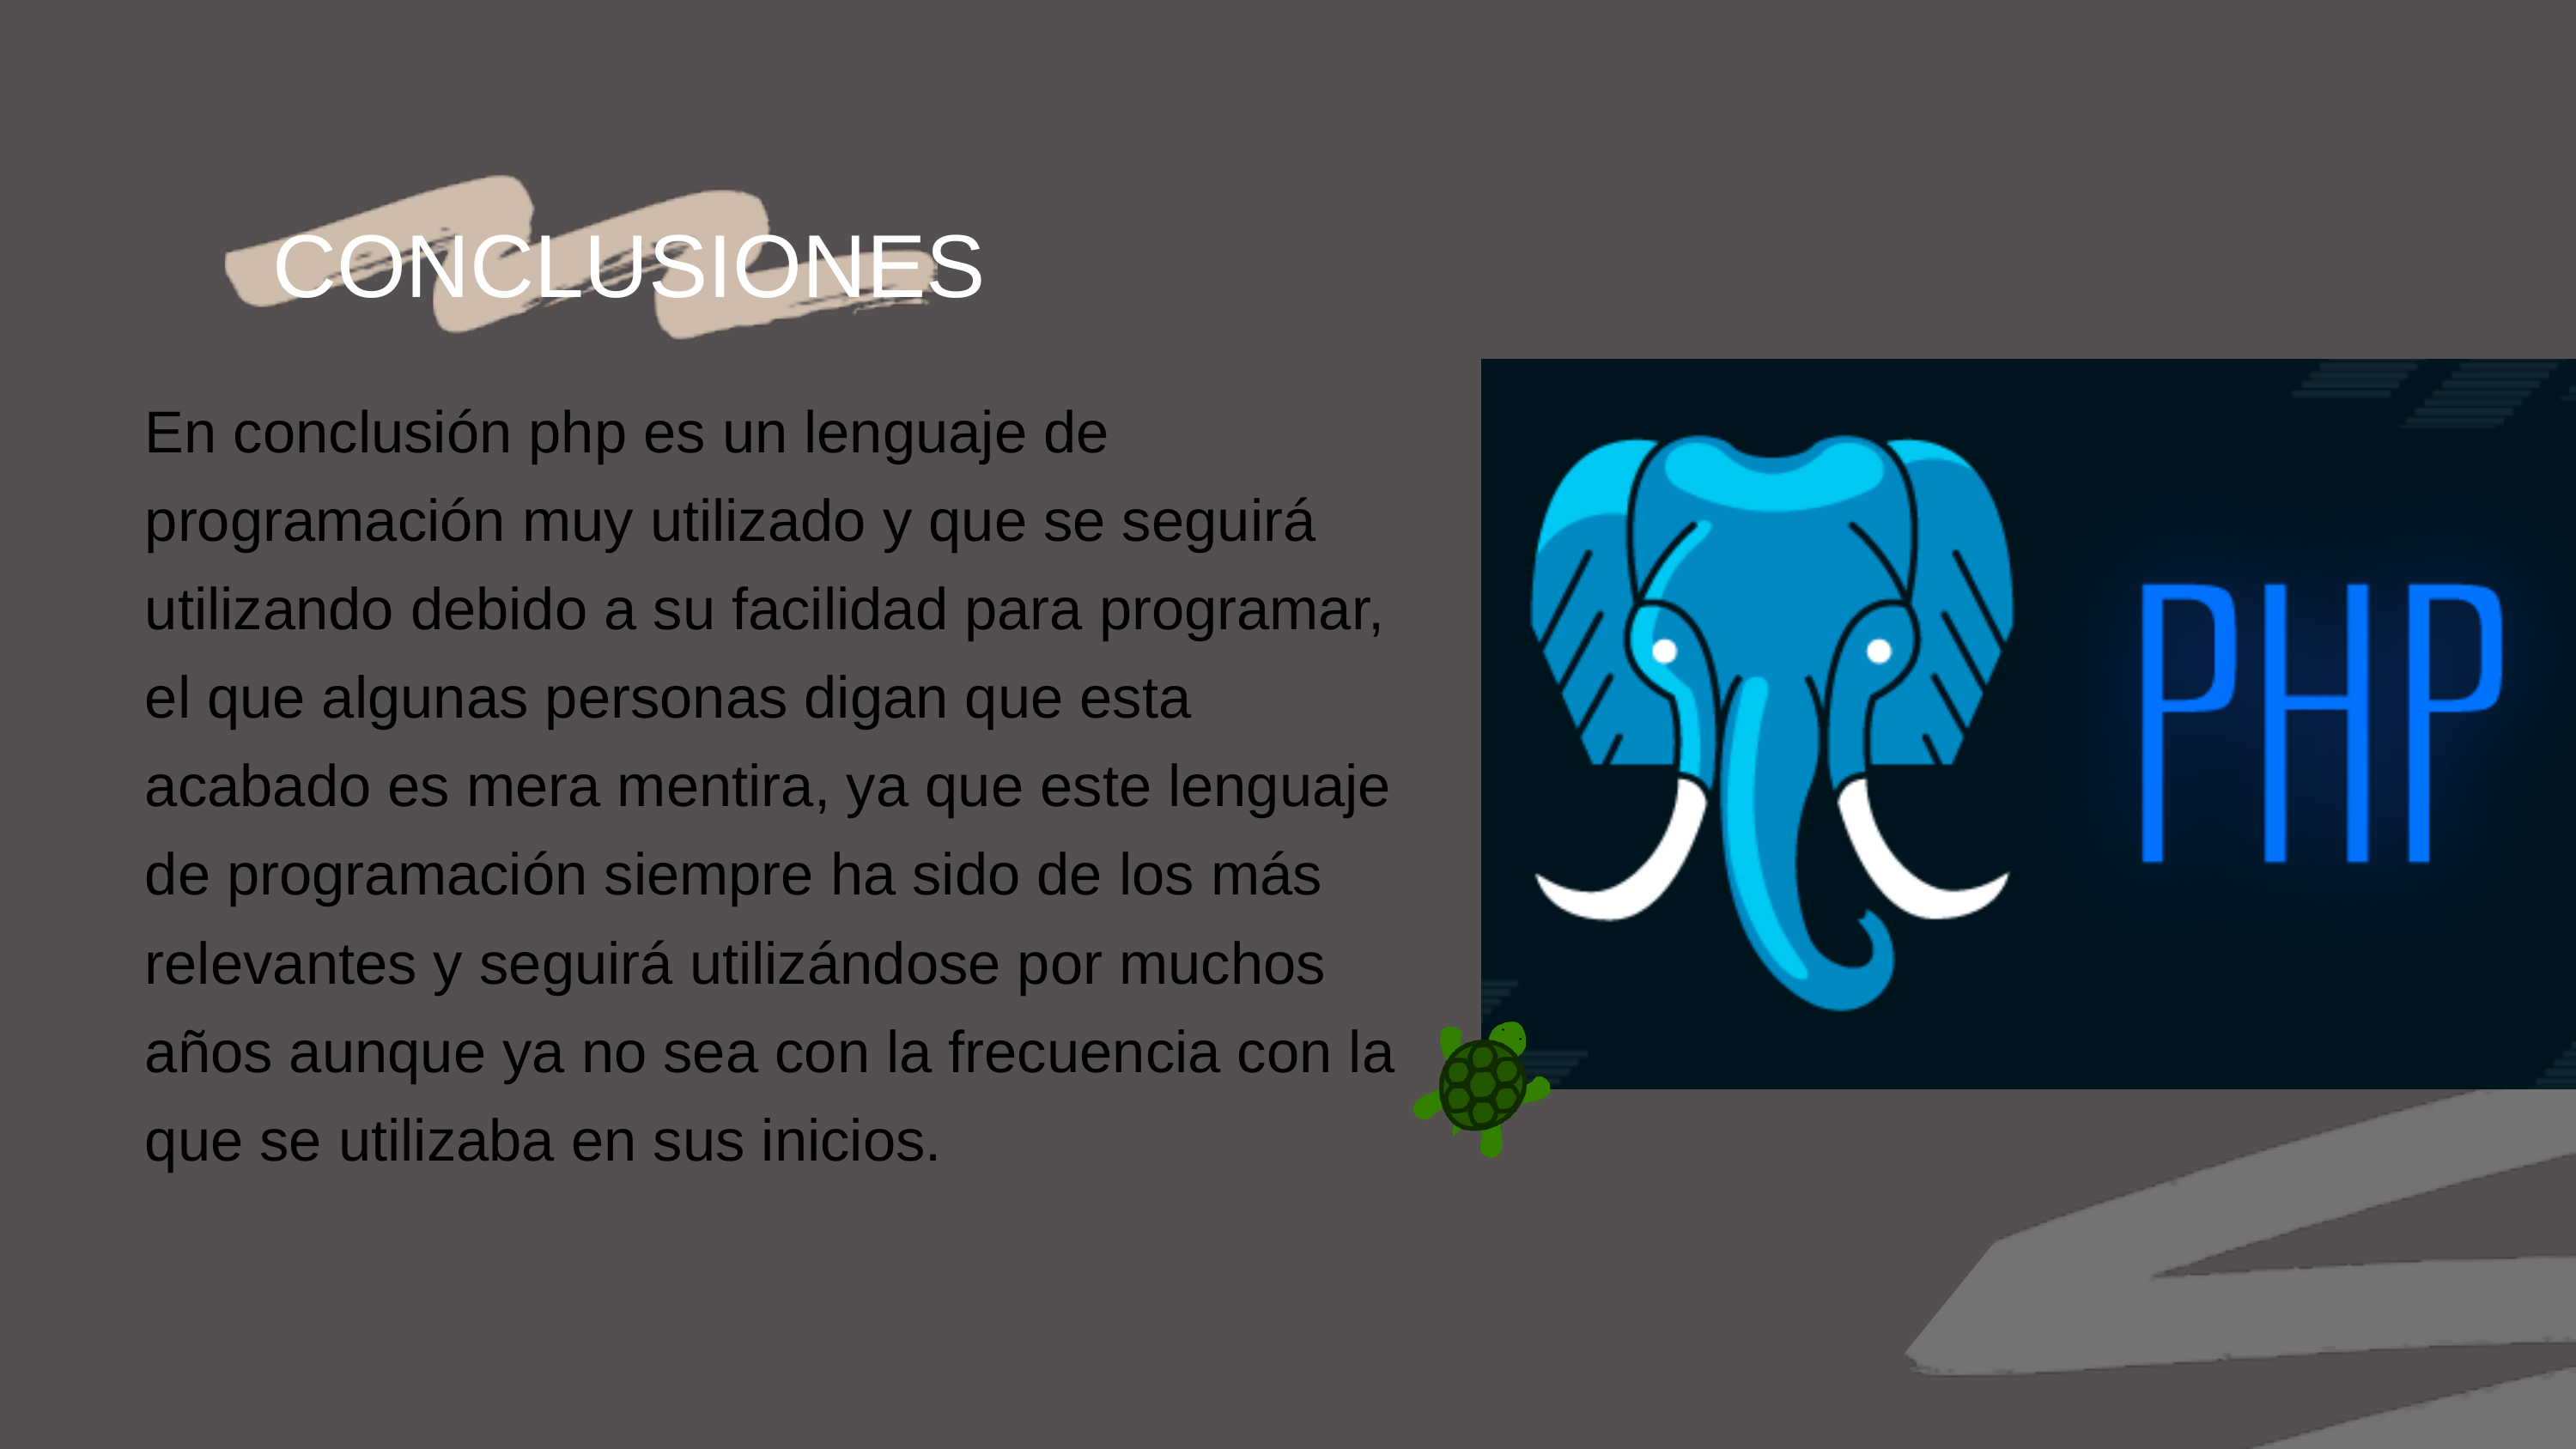

CONCLUSIONES

En conclusión php es un lenguaje de programación muy utilizado y que se seguirá utilizando debido a su facilidad para programar, el que algunas personas digan que esta acabado es mera mentira, ya que este lenguaje de programación siempre ha sido de los más relevantes y seguirá utilizándose por muchos años aunque ya no sea con la frecuencia con la que se utilizaba en sus inicios.